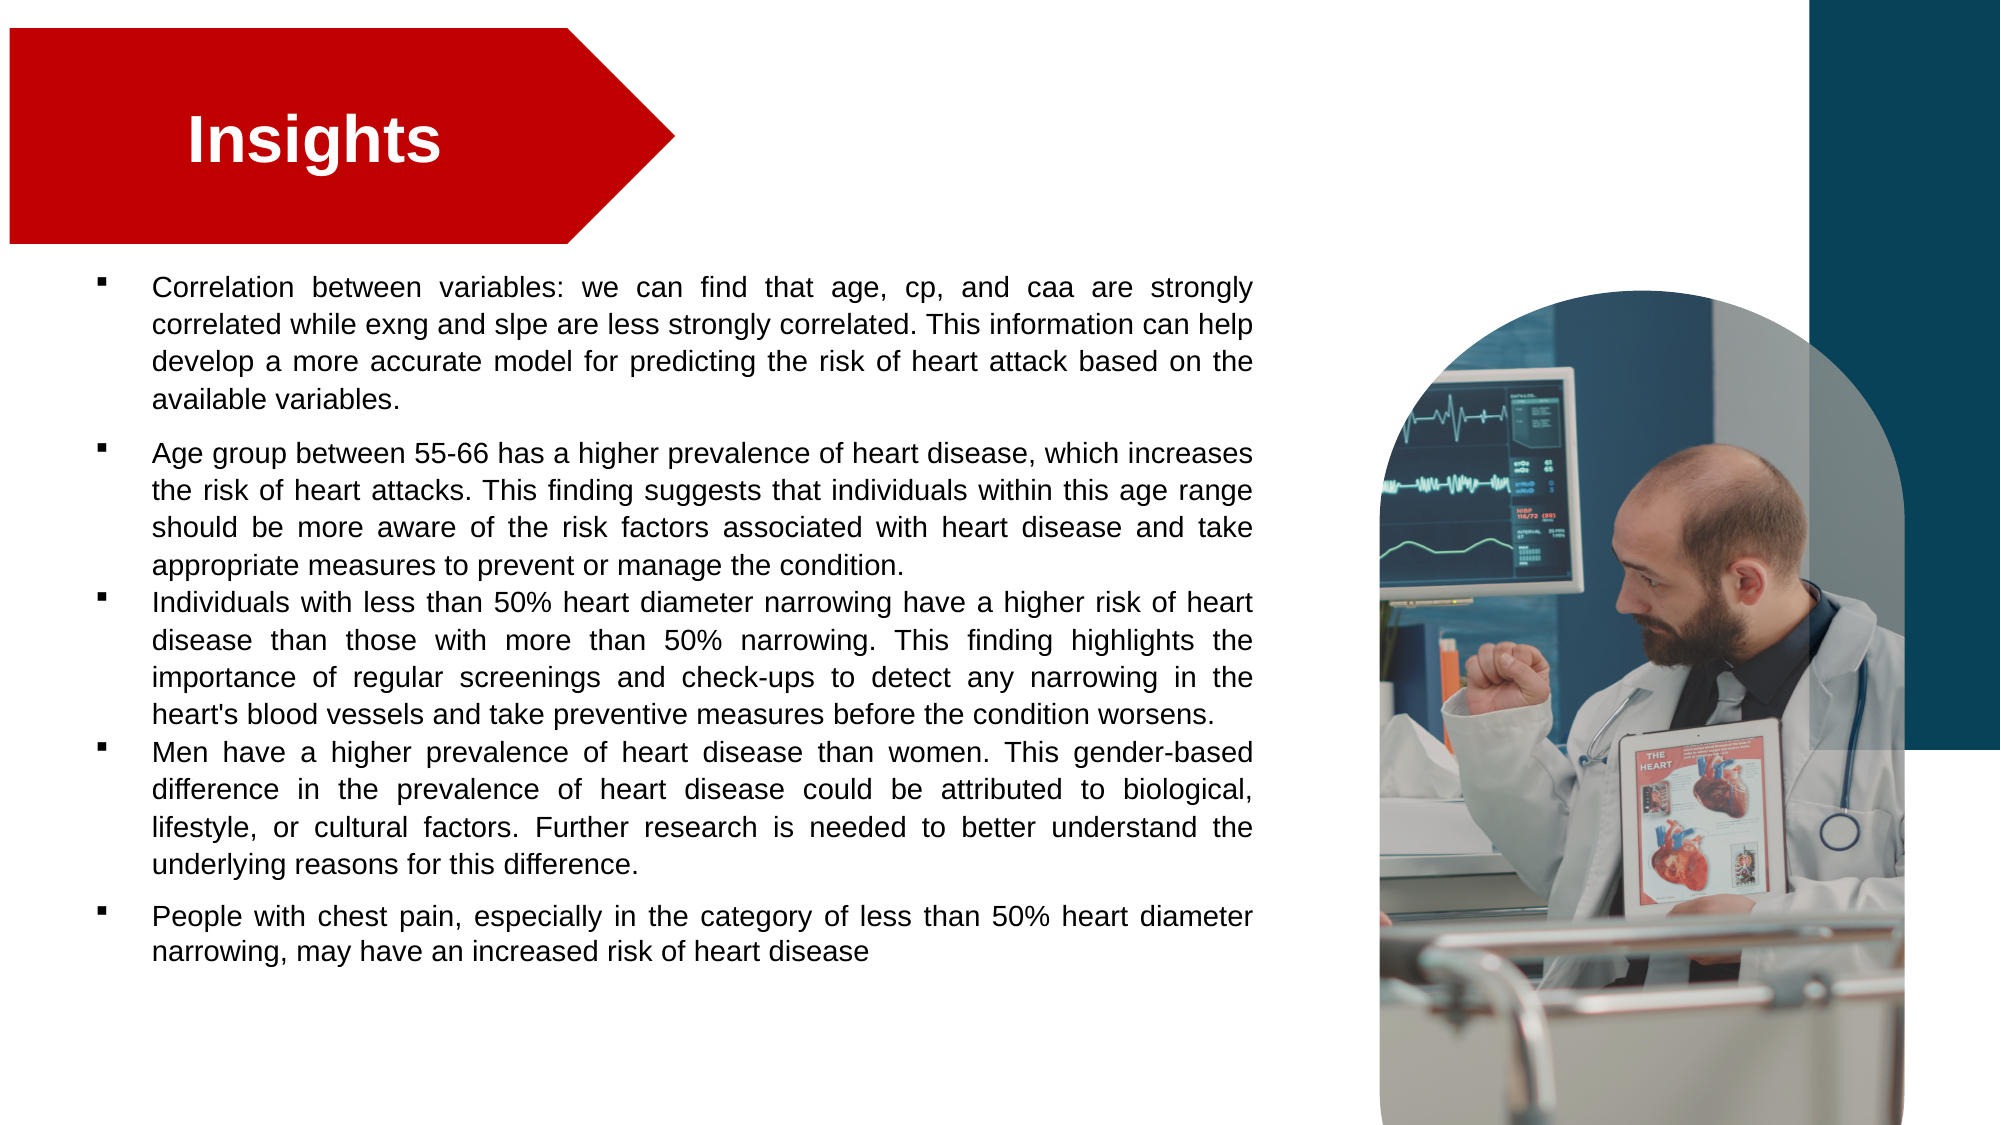

Insights
Correlation between variables: we can find that age, cp, and caa are strongly correlated while exng and slpe are less strongly correlated. This information can help develop a more accurate model for predicting the risk of heart attack based on the available variables.
Age group between 55-66 has a higher prevalence of heart disease, which increases the risk of heart attacks. This finding suggests that individuals within this age range should be more aware of the risk factors associated with heart disease and take appropriate measures to prevent or manage the condition.
Individuals with less than 50% heart diameter narrowing have a higher risk of heart disease than those with more than 50% narrowing. This finding highlights the importance of regular screenings and check-ups to detect any narrowing in the heart's blood vessels and take preventive measures before the condition worsens.
Men have a higher prevalence of heart disease than women. This gender-based difference in the prevalence of heart disease could be attributed to biological, lifestyle, or cultural factors. Further research is needed to better understand the underlying reasons for this difference.
People with chest pain, especially in the category of less than 50% heart diameter narrowing, may have an increased risk of heart disease